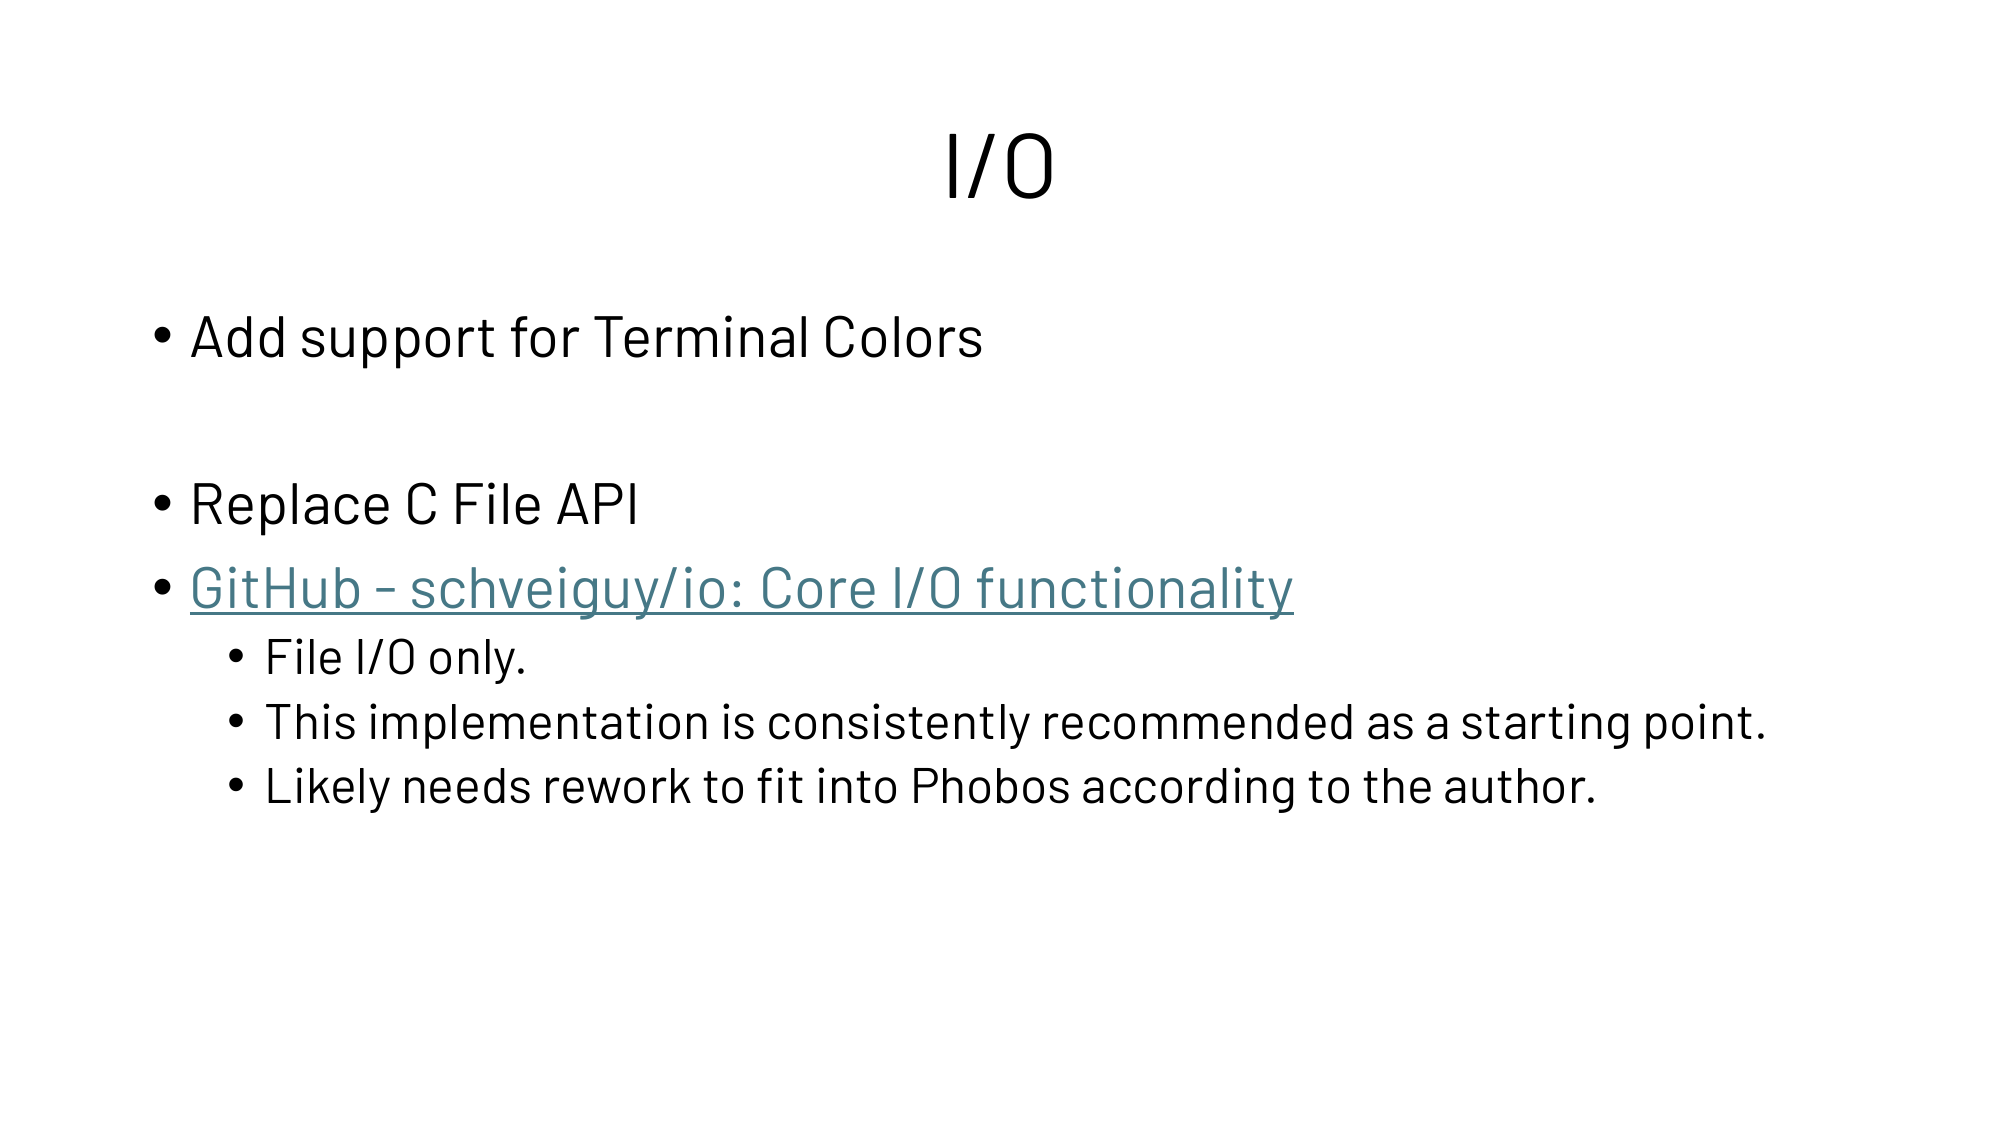

# I/O
Add support for Terminal Colors

Replace C File API
GitHub - schveiguy/io: Core I/O functionality
File I/O only.
This implementation is consistently recommended as a starting point.
Likely needs rework to fit into Phobos according to the author.